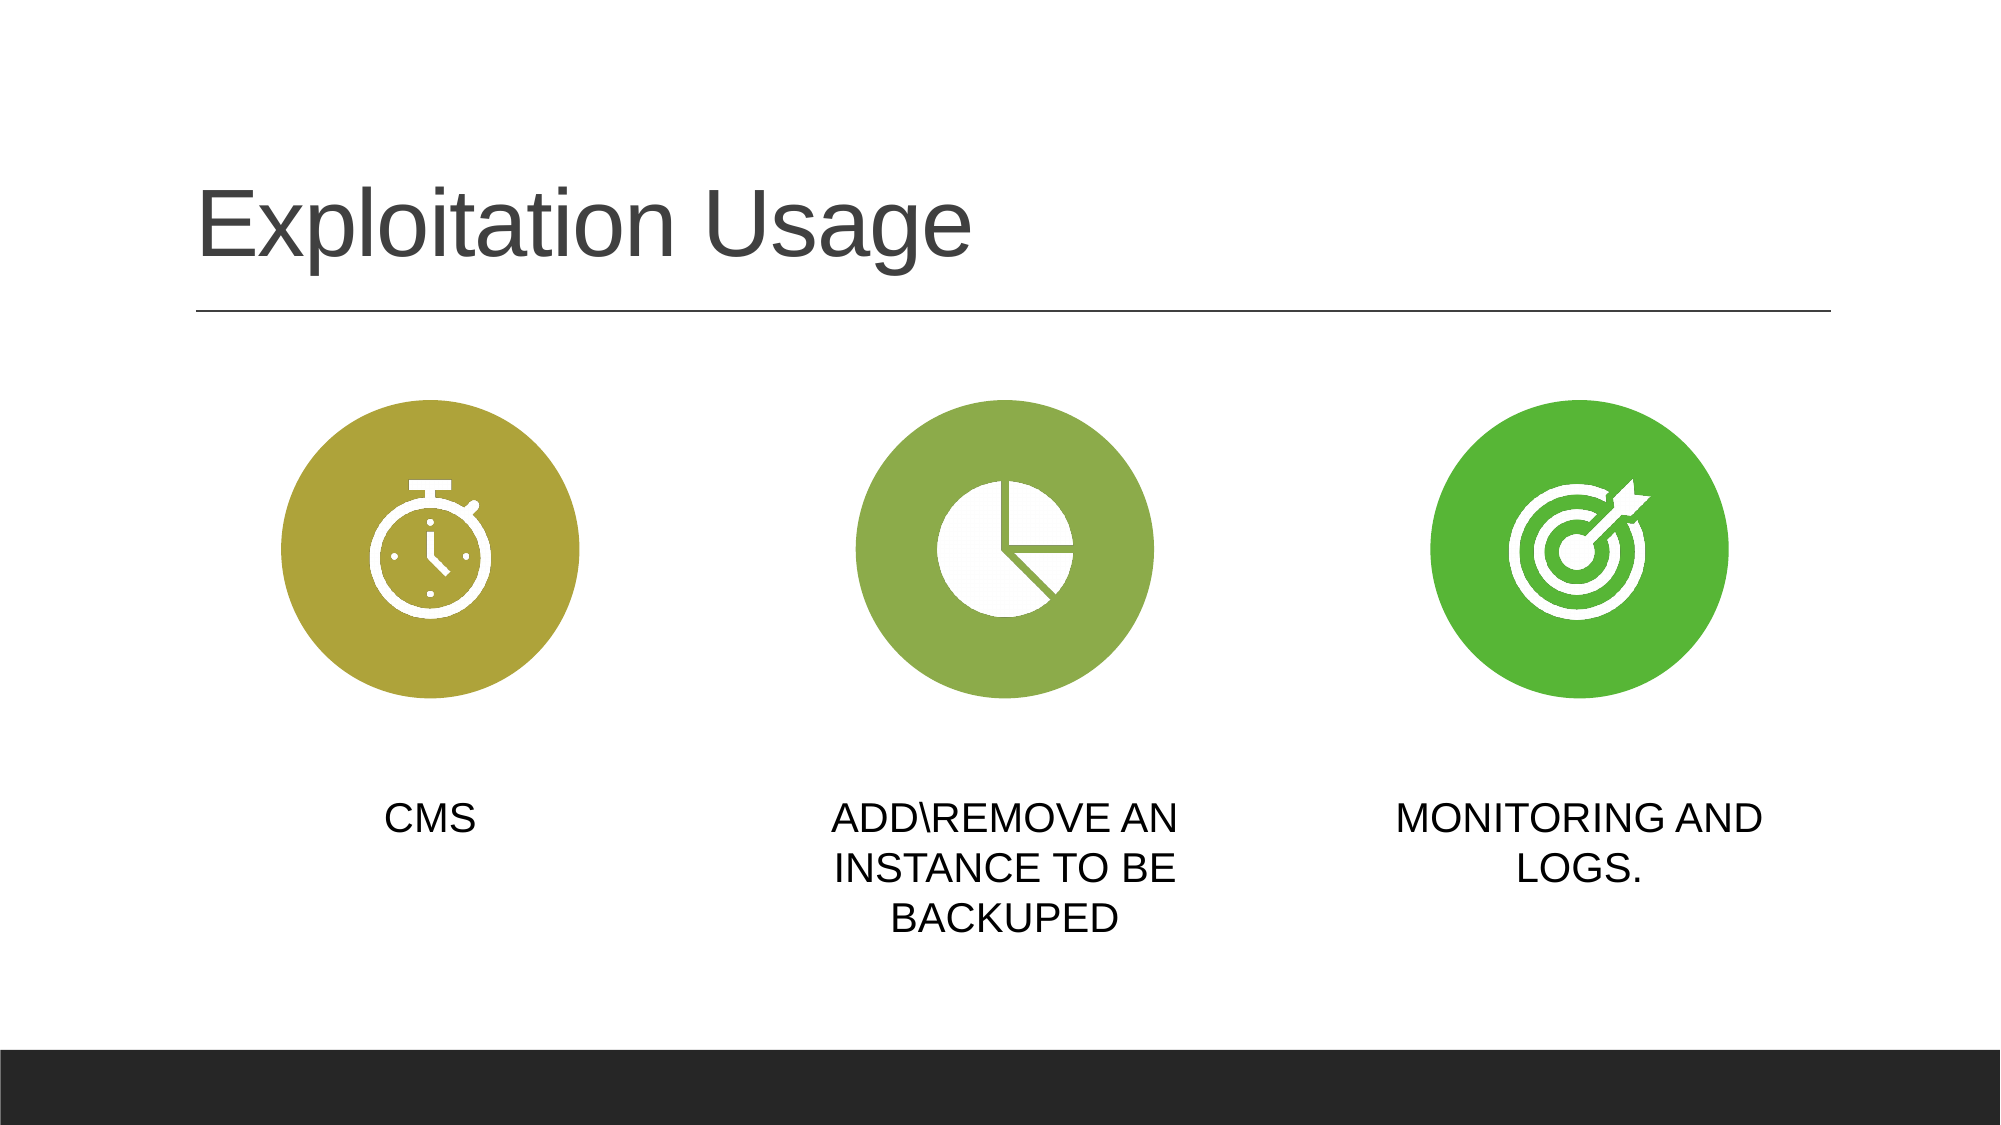

# Exploitation Usage
CMS
ADD\REMOVE AN INSTANCE TO BE BACKUPED
MONITORING AND LOGS.